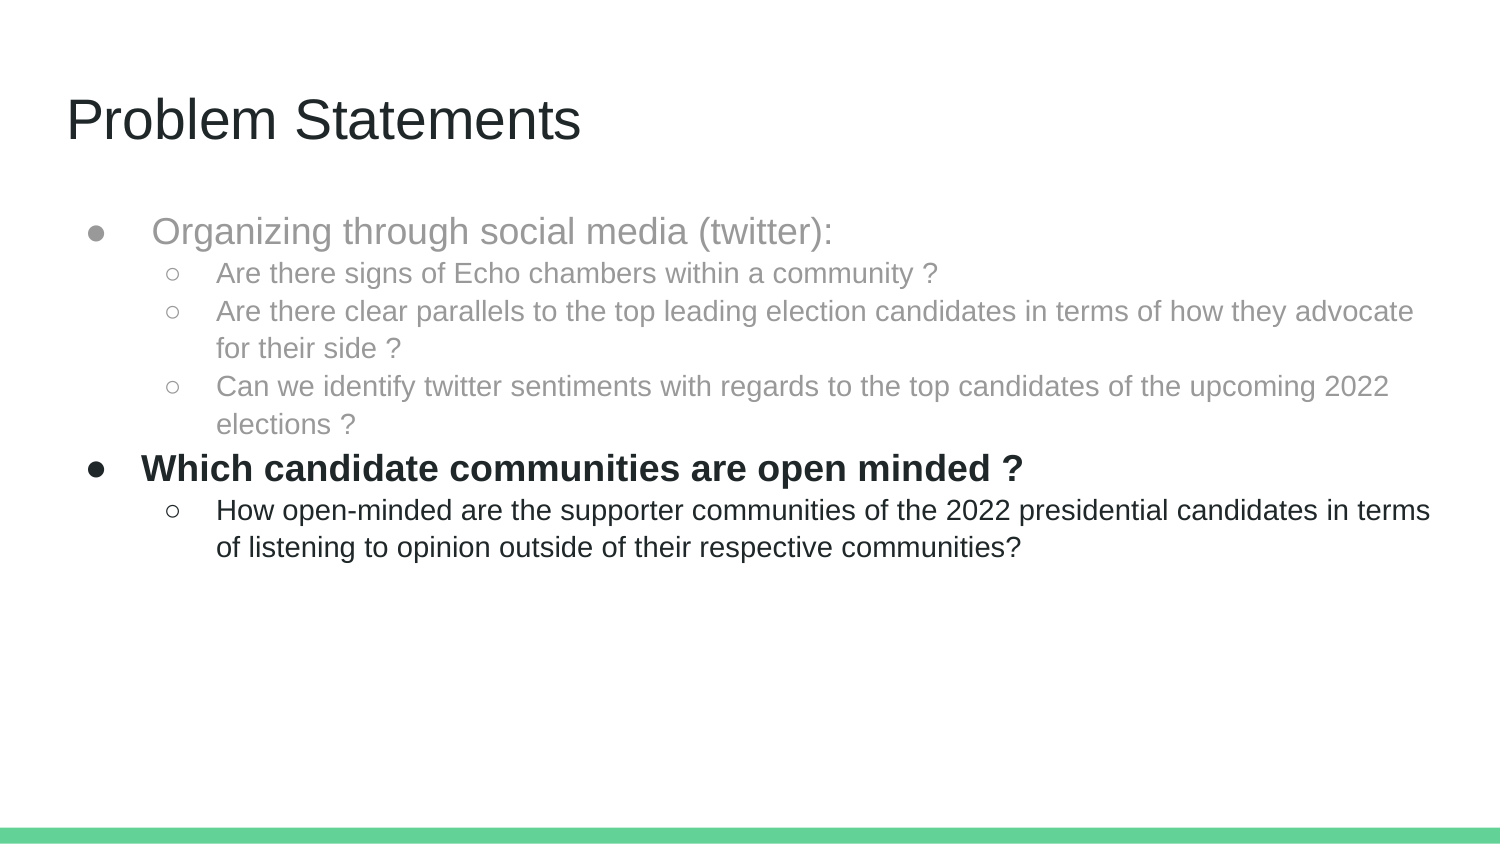

# Problem Statements
 Organizing through social media (twitter):
Are there signs of Echo chambers within a community ?
Are there clear parallels to the top leading election candidates in terms of how they advocate for their side ?
Can we identify twitter sentiments with regards to the top candidates of the upcoming 2022 elections ?
Which candidate communities are open minded ?
How open-minded are the supporter communities of the 2022 presidential candidates in terms of listening to opinion outside of their respective communities?